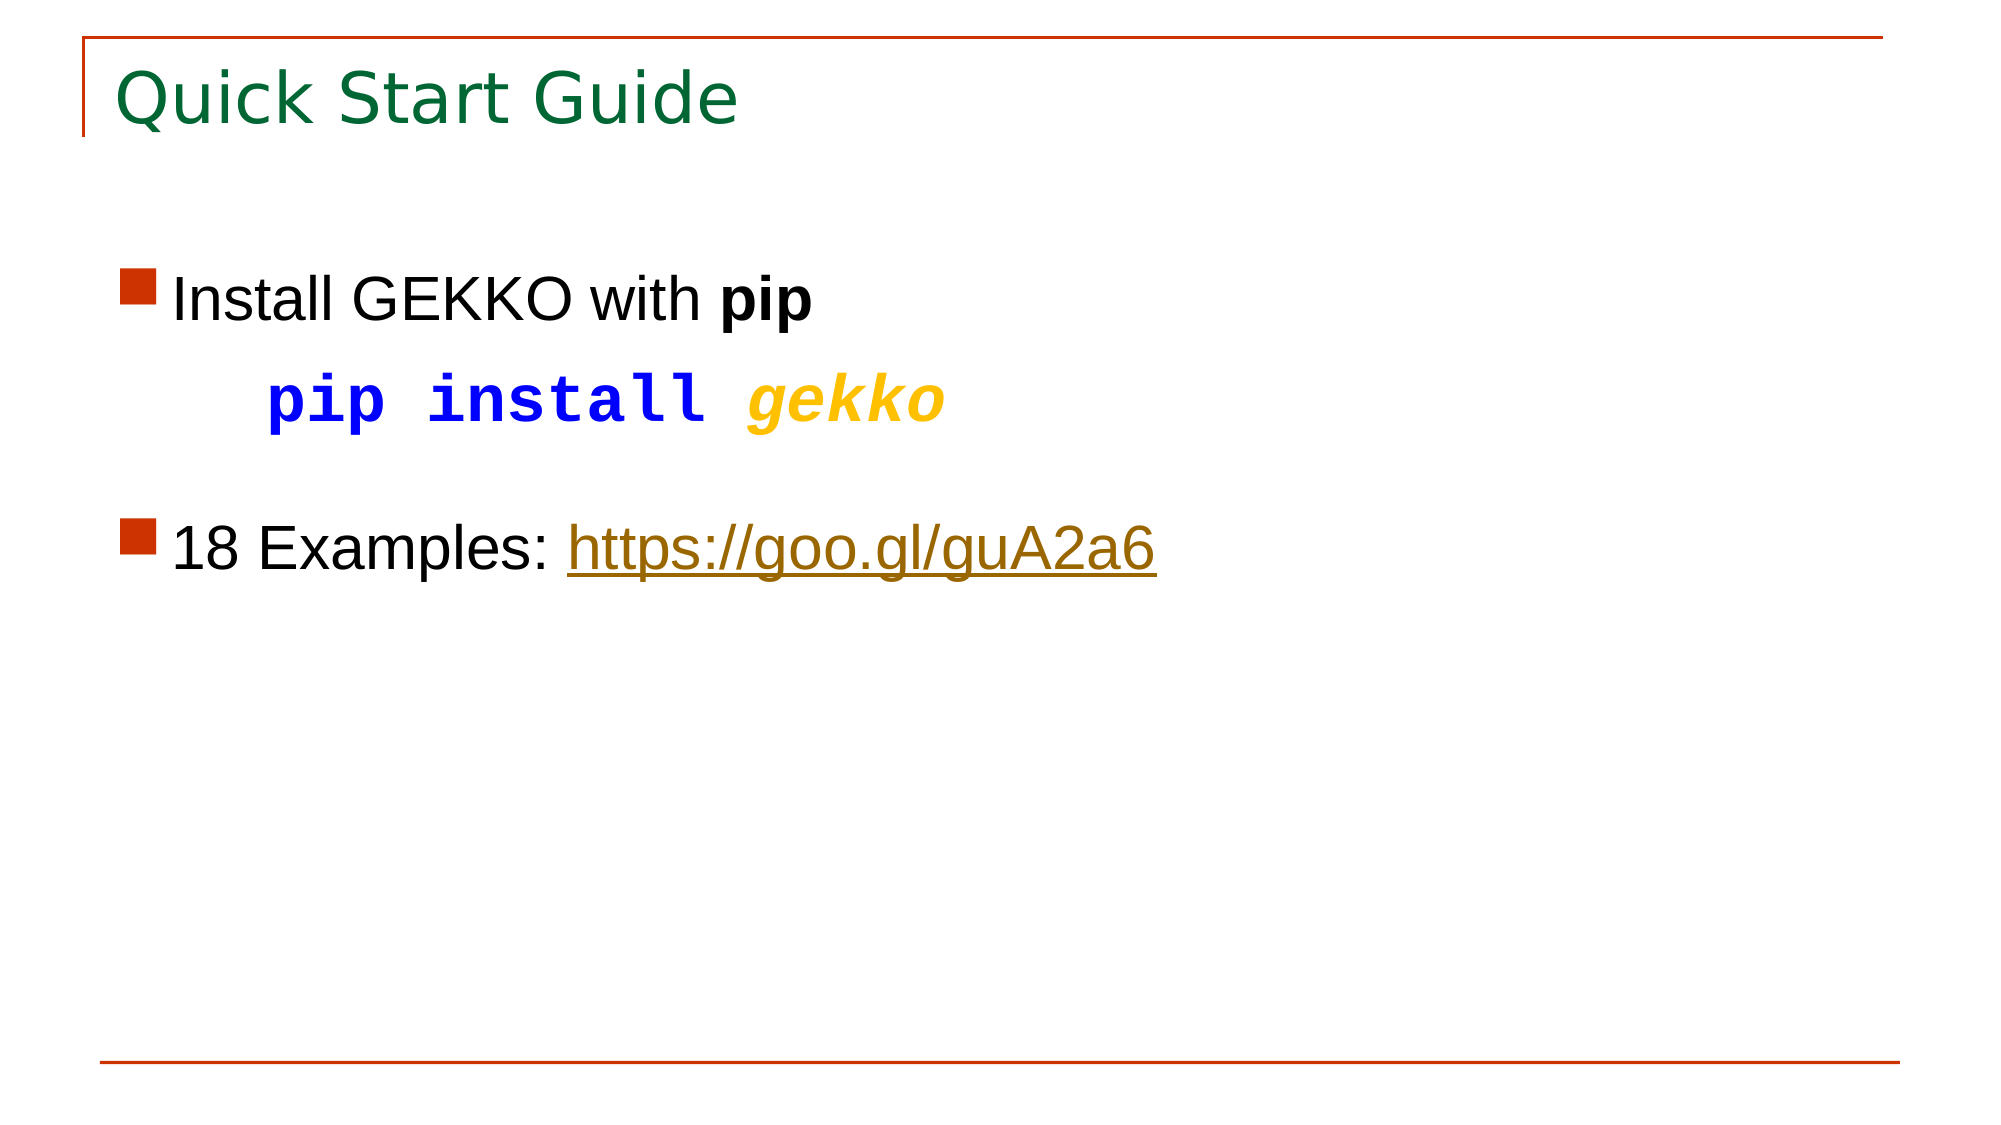

# Quick Start Guide
Install GEKKO with pip

18 Examples: https://goo.gl/guA2a6
pip install gekko